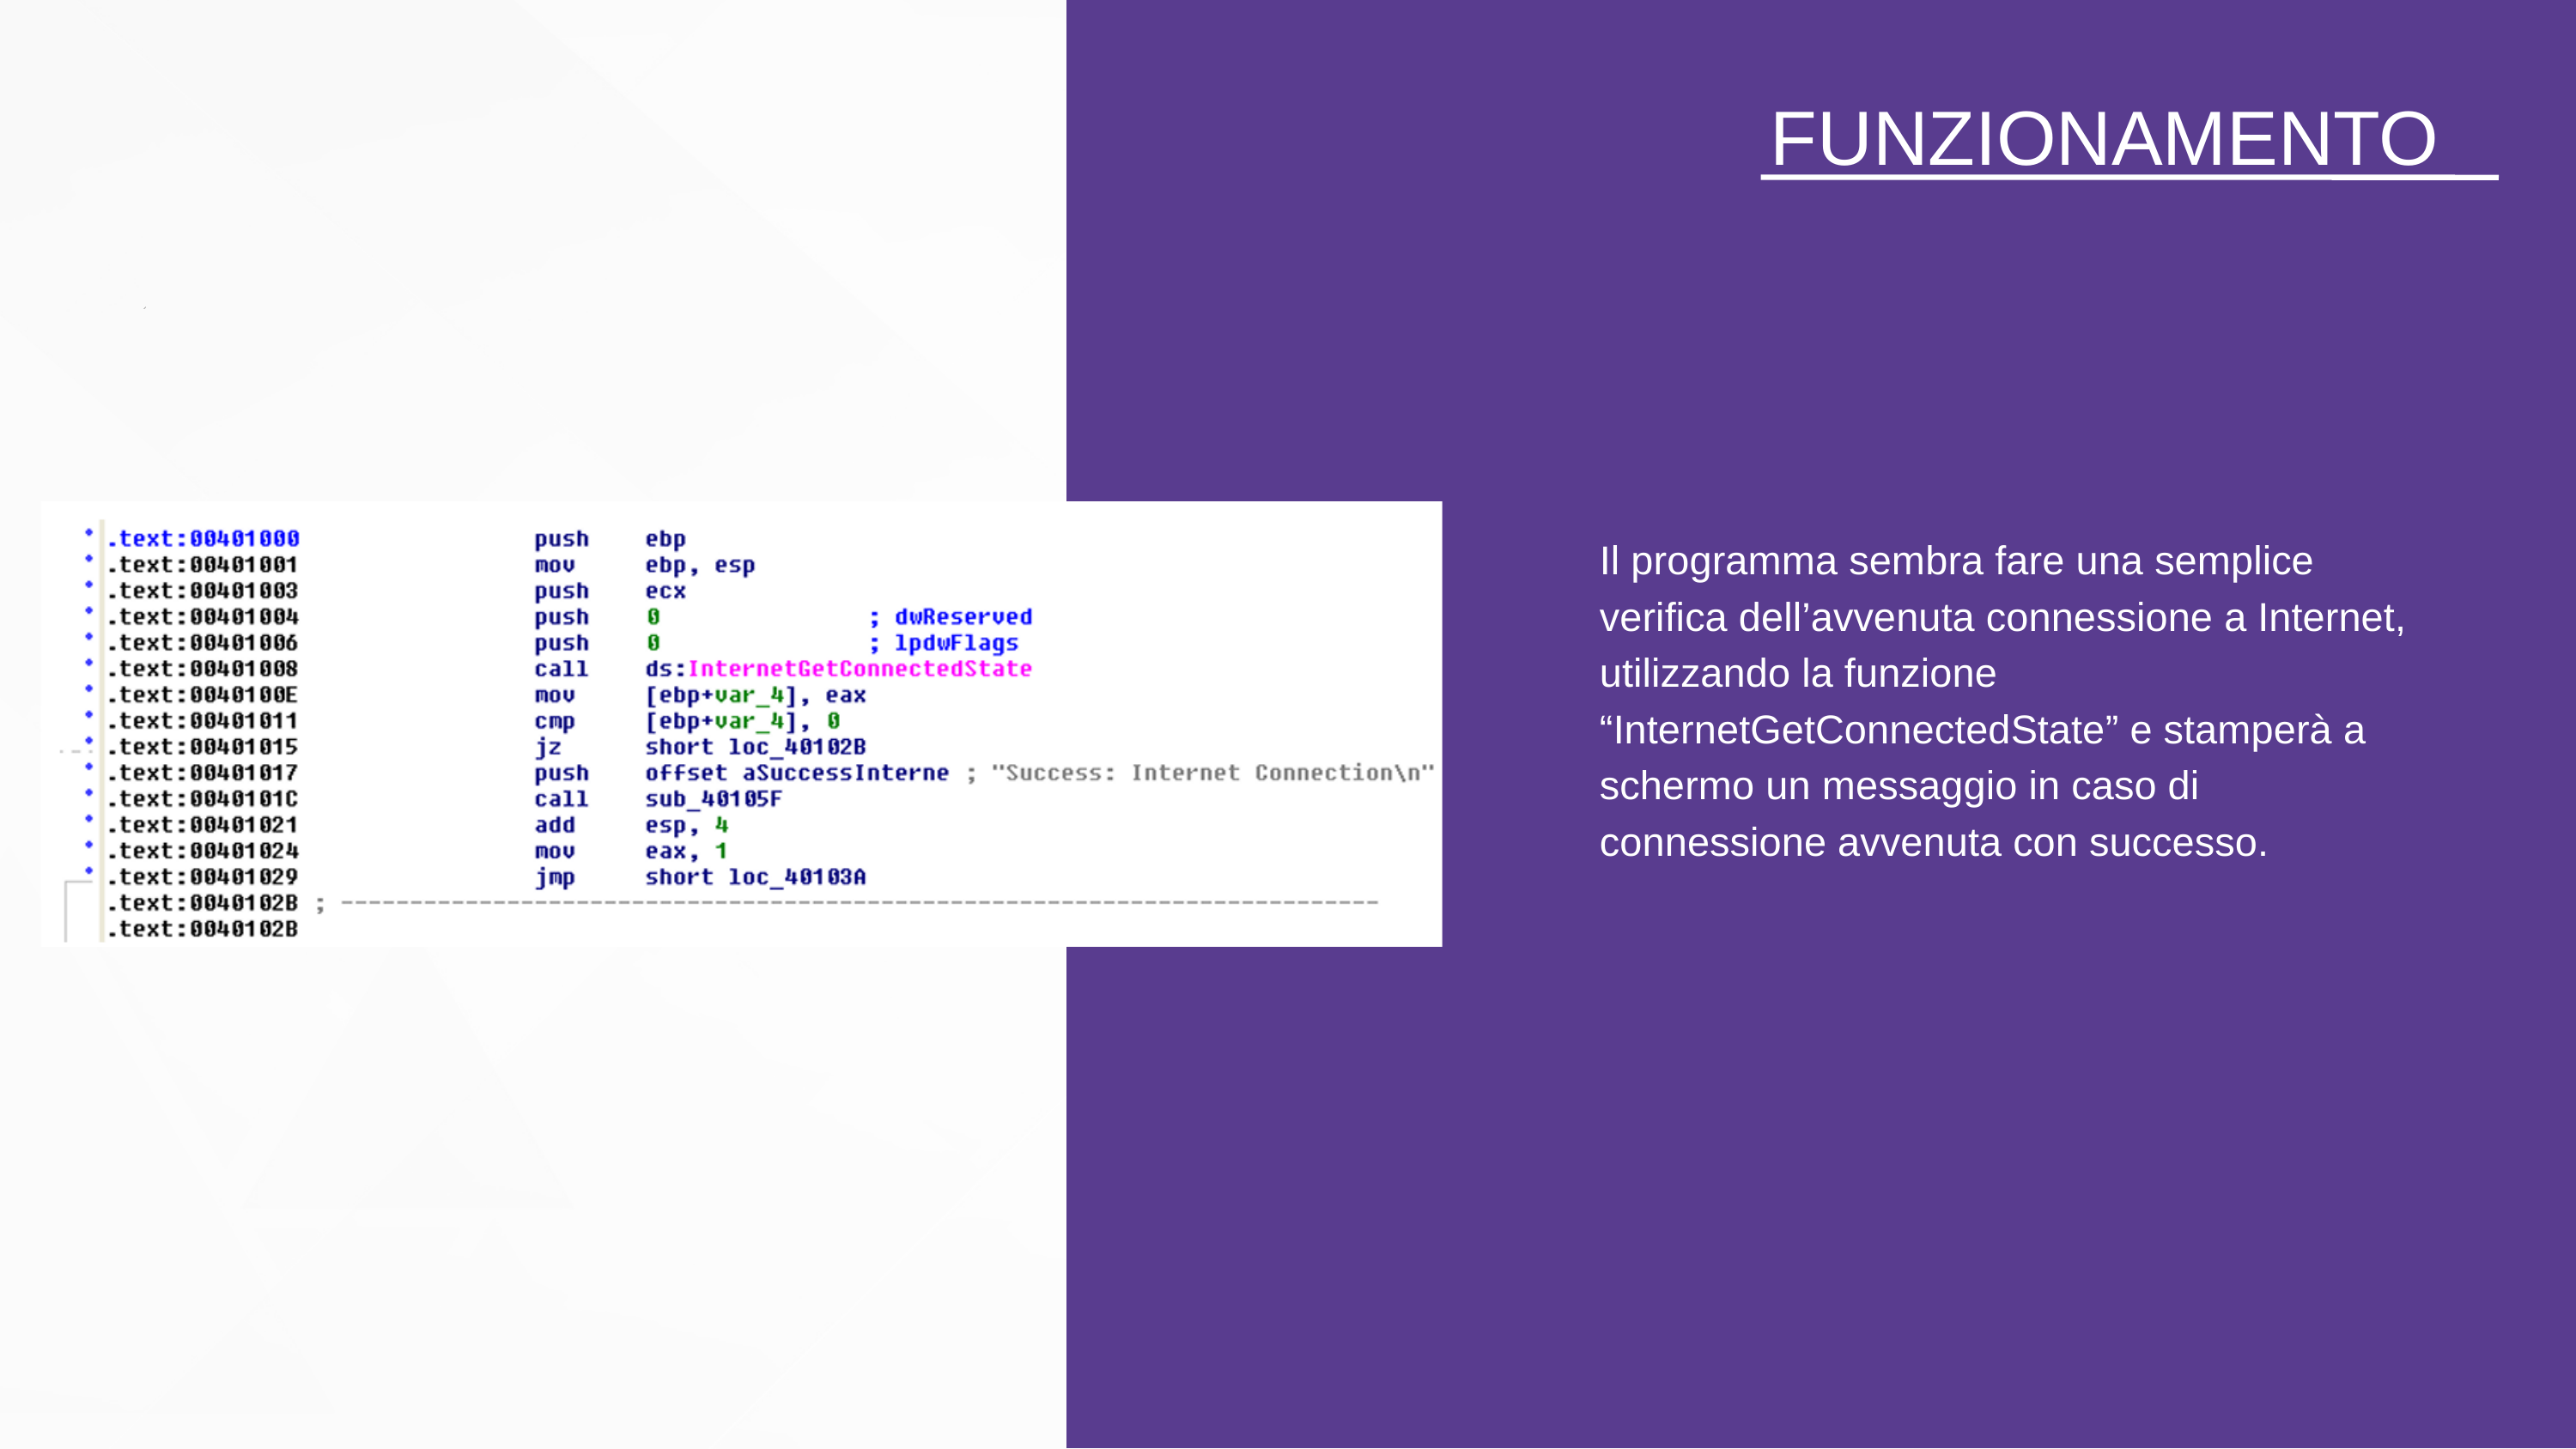

FUNZIONAMENTO

Il programma sembra fare una semplice verifica dell’avvenuta connessione a Internet, utilizzando la funzione “InternetGetConnectedState” e stamperà a schermo un messaggio in caso di connessione avvenuta con successo.